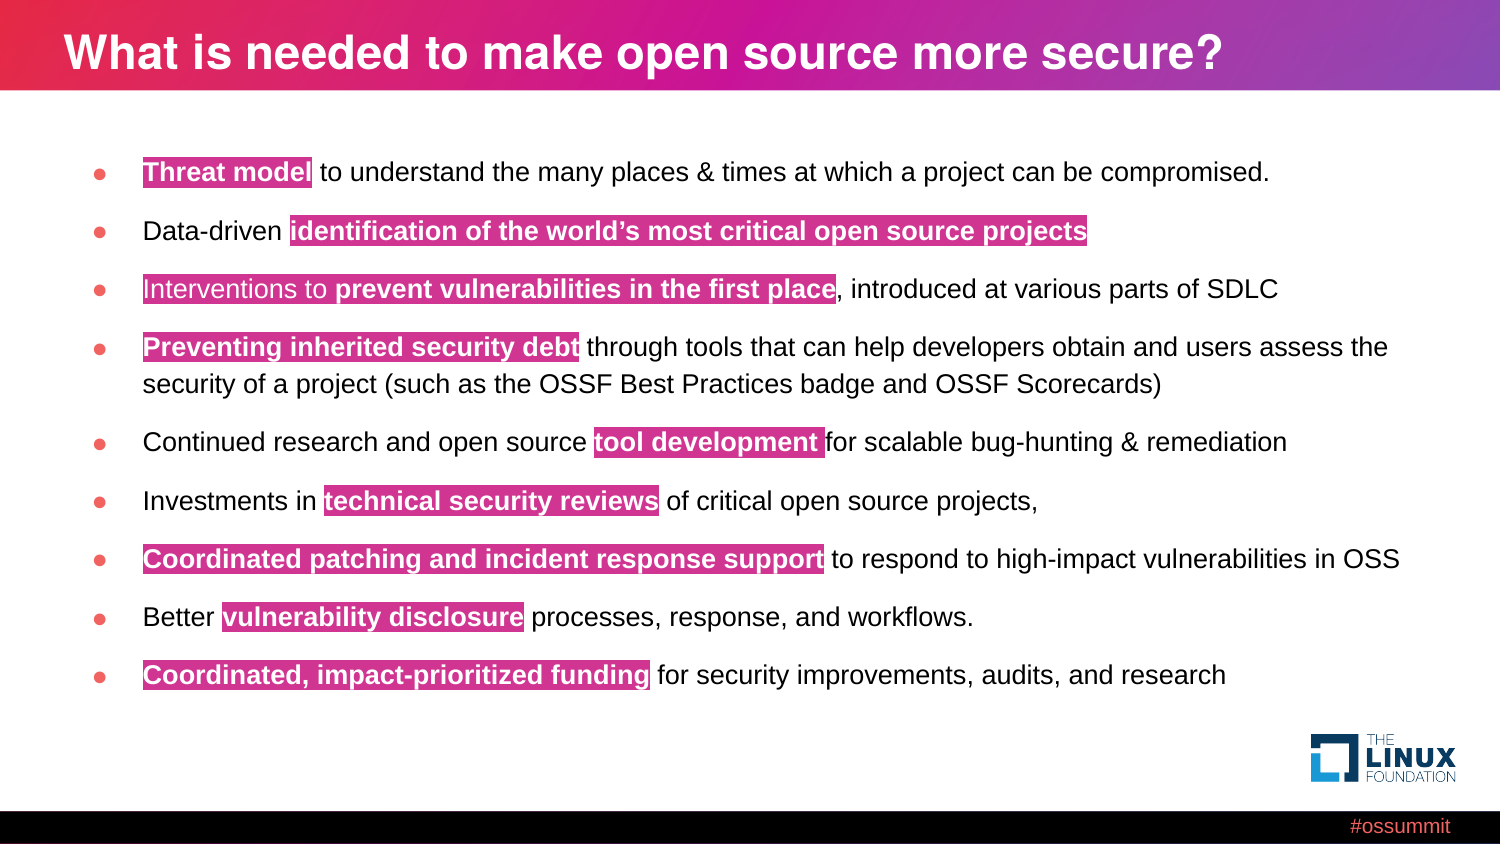

# What is needed to make open source more secure?
Threat model to understand the many places & times at which a project can be compromised.
Data-driven identification of the world’s most critical open source projects
Interventions to prevent vulnerabilities in the first place, introduced at various parts of SDLC
Preventing inherited security debt through tools that can help developers obtain and users assess the security of a project (such as the OSSF Best Practices badge and OSSF Scorecards)
Continued research and open source tool development for scalable bug-hunting & remediation
Investments in technical security reviews of critical open source projects,
Coordinated patching and incident response support to respond to high-impact vulnerabilities in OSS
Better vulnerability disclosure processes, response, and workflows.
Coordinated, impact-prioritized funding for security improvements, audits, and research